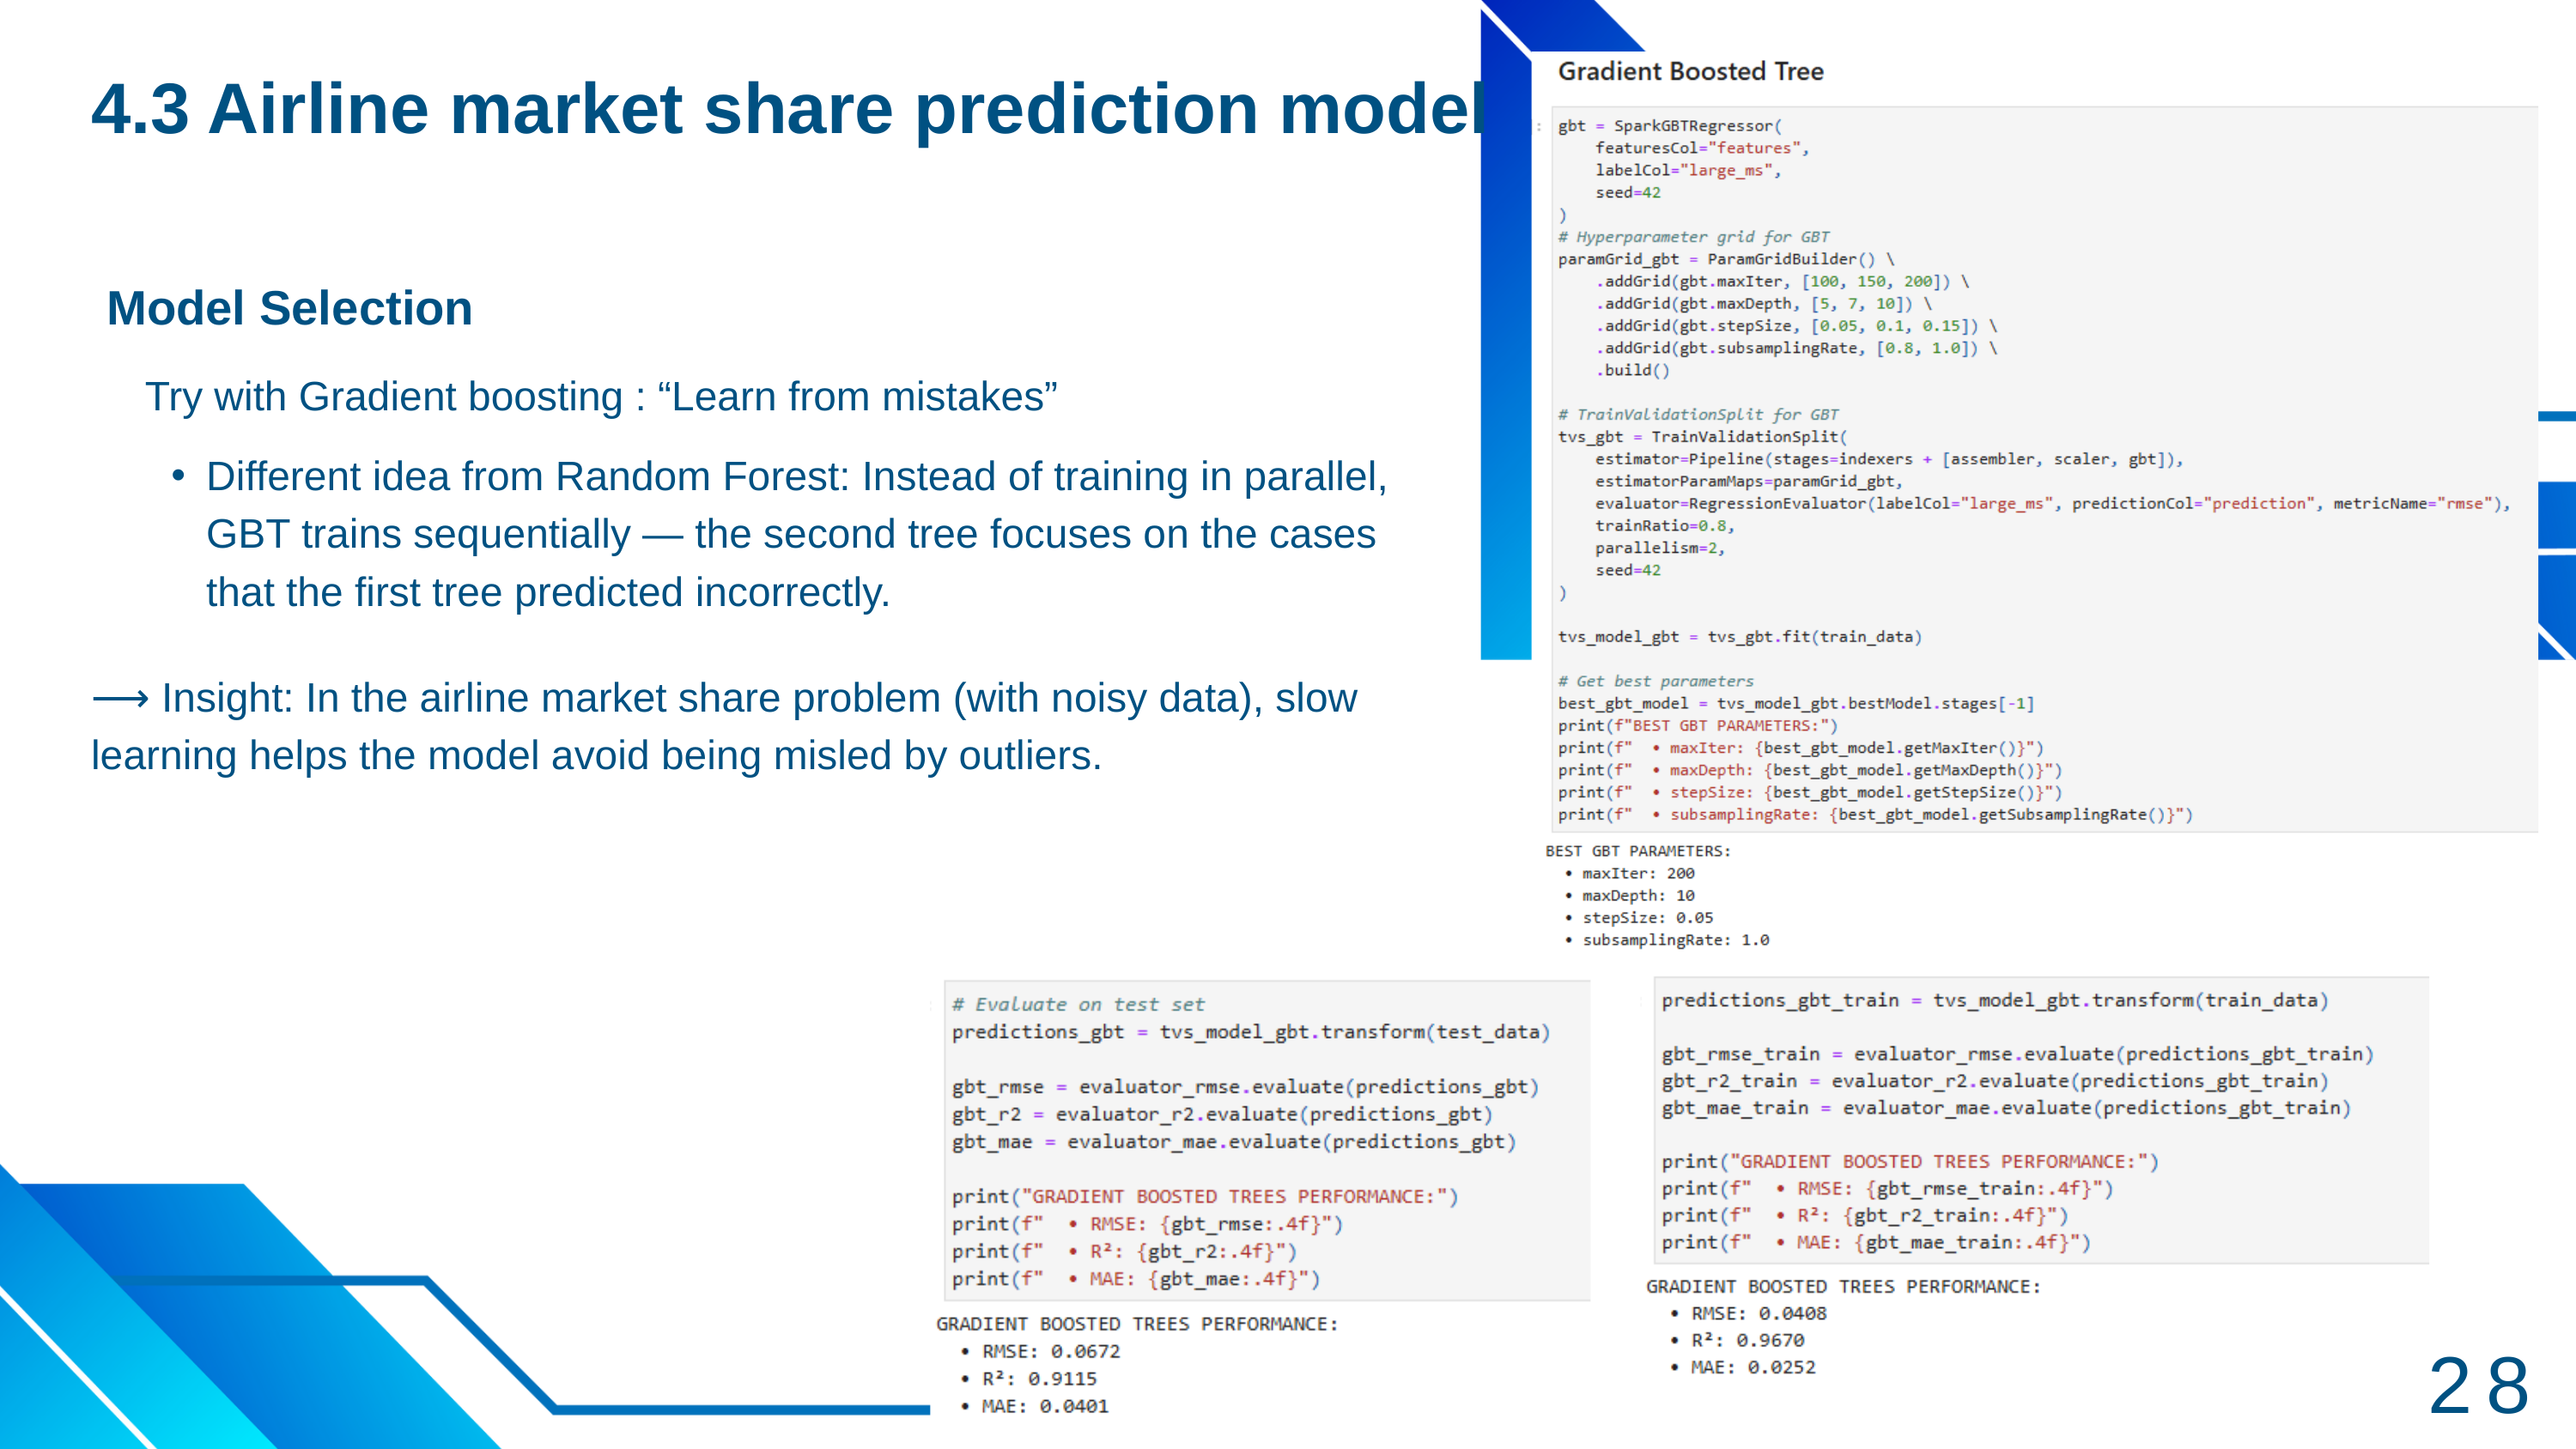

4.3 Airline market share prediction model

Model Selection
Try with Gradient boosting : “Learn from mistakes”
Different idea from Random Forest: Instead of training in parallel, GBT trains sequentially — the second tree focuses on the cases that the first tree predicted incorrectly.
⟶ Insight: In the airline market share problem (with noisy data), slow learning helps the model avoid being misled by outliers.

28